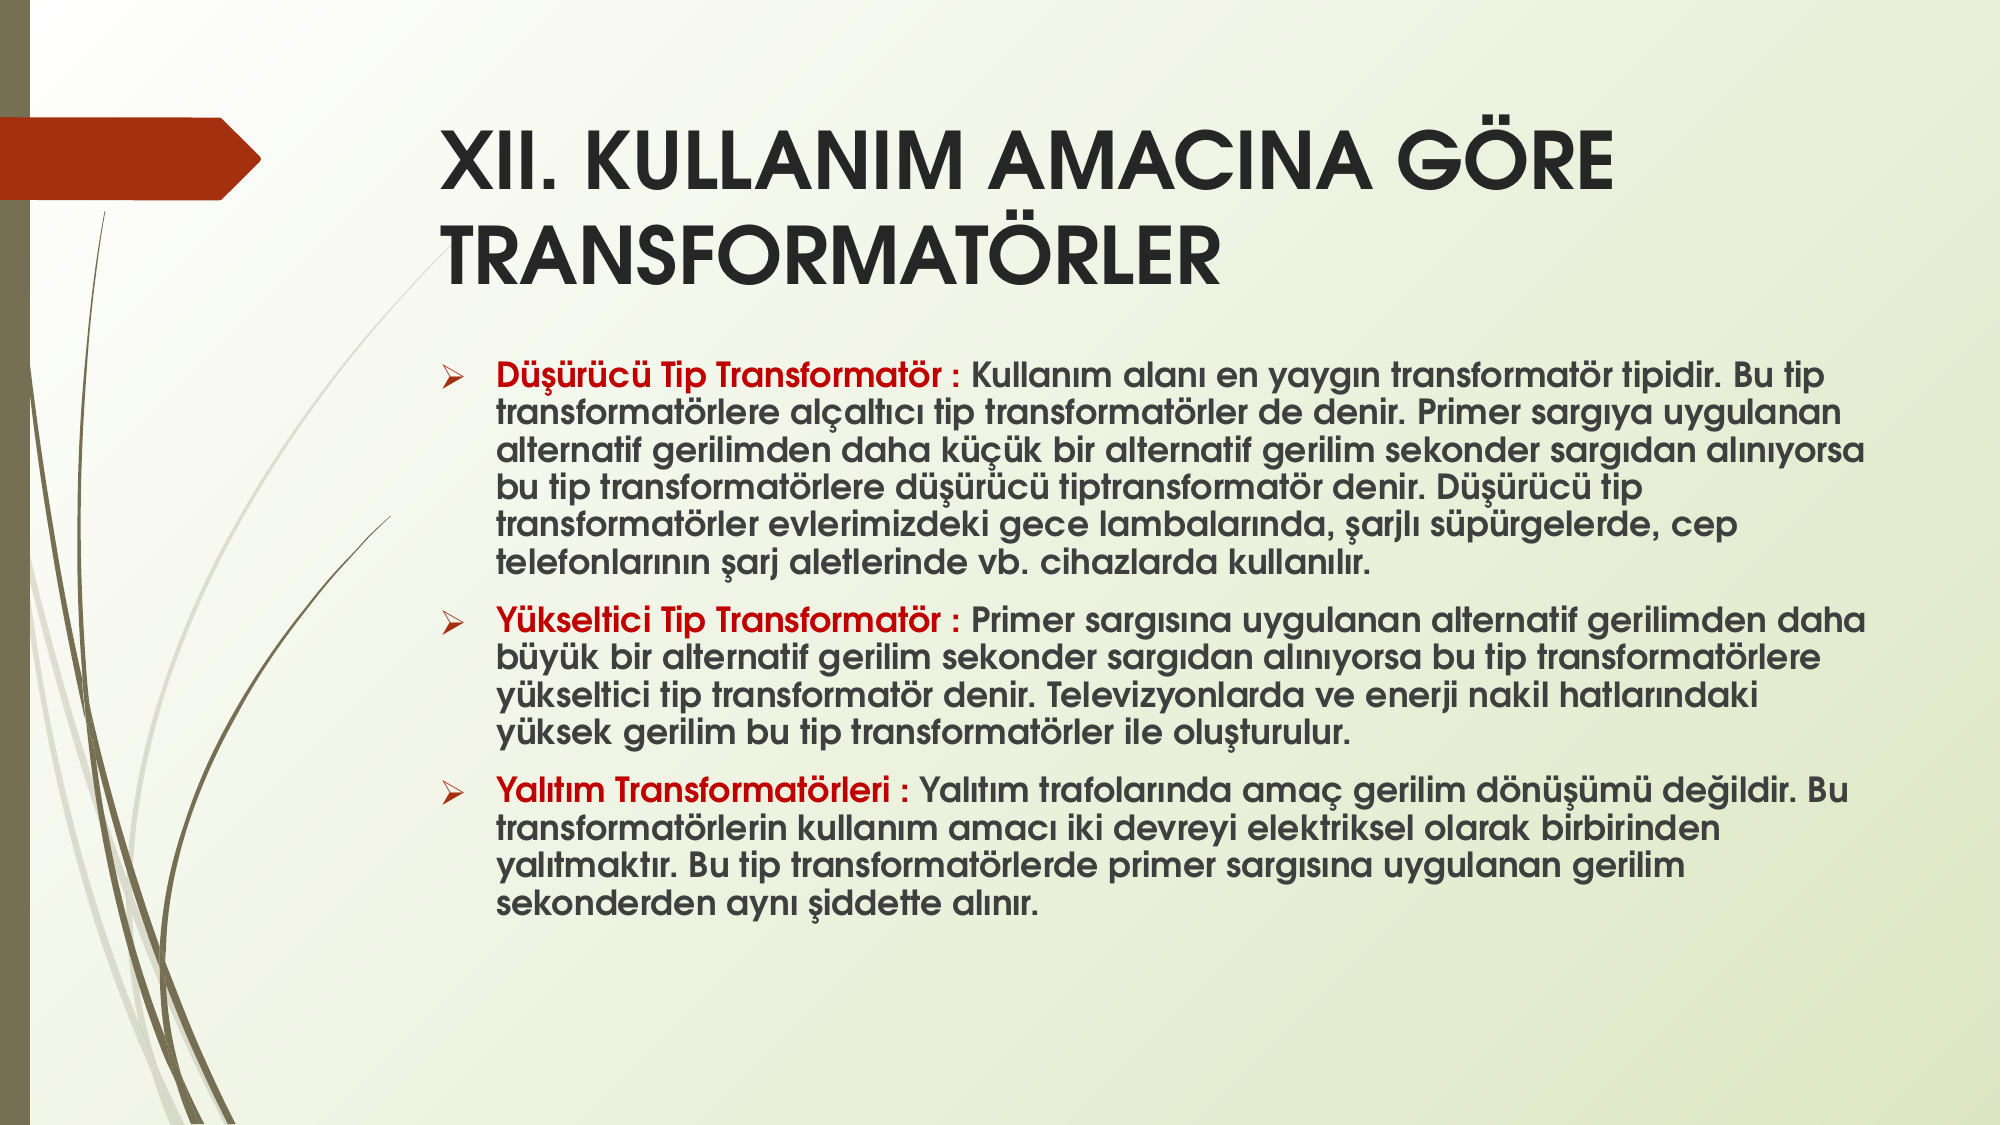

# XII. KULLANIM AMACINA GÖRE TRANSFORMATÖRLER
Düşürücü Tip Transformatör : Kullanım alanı en yaygın transformatör tipidir. Bu tip transformatörlere alçaltıcı tip transformatörler de denir. Primer sargıya uygulanan alternatif gerilimden daha küçük bir alternatif gerilim sekonder sargıdan alınıyorsa bu tip transformatörlere düşürücü tiptransformatör denir. Düşürücü tip transformatörler evlerimizdeki gece lambalarında, şarjlı süpürgelerde, cep telefonlarının şarj aletlerinde vb. cihazlarda kullanılır.
Yükseltici Tip Transformatör : Primer sargısına uygulanan alternatif gerilimden daha büyük bir alternatif gerilim sekonder sargıdan alınıyorsa bu tip transformatörlere yükseltici tip transformatör denir. Televizyonlarda ve enerji nakil hatlarındaki yüksek gerilim bu tip transformatörler ile oluşturulur.
Yalıtım Transformatörleri : Yalıtım trafolarında amaç gerilim dönüşümü değildir. Bu transformatörlerin kullanım amacı iki devreyi elektriksel olarak birbirinden yalıtmaktır. Bu tip transformatörlerde primer sargısına uygulanan gerilim sekonderden aynı şiddette alınır.